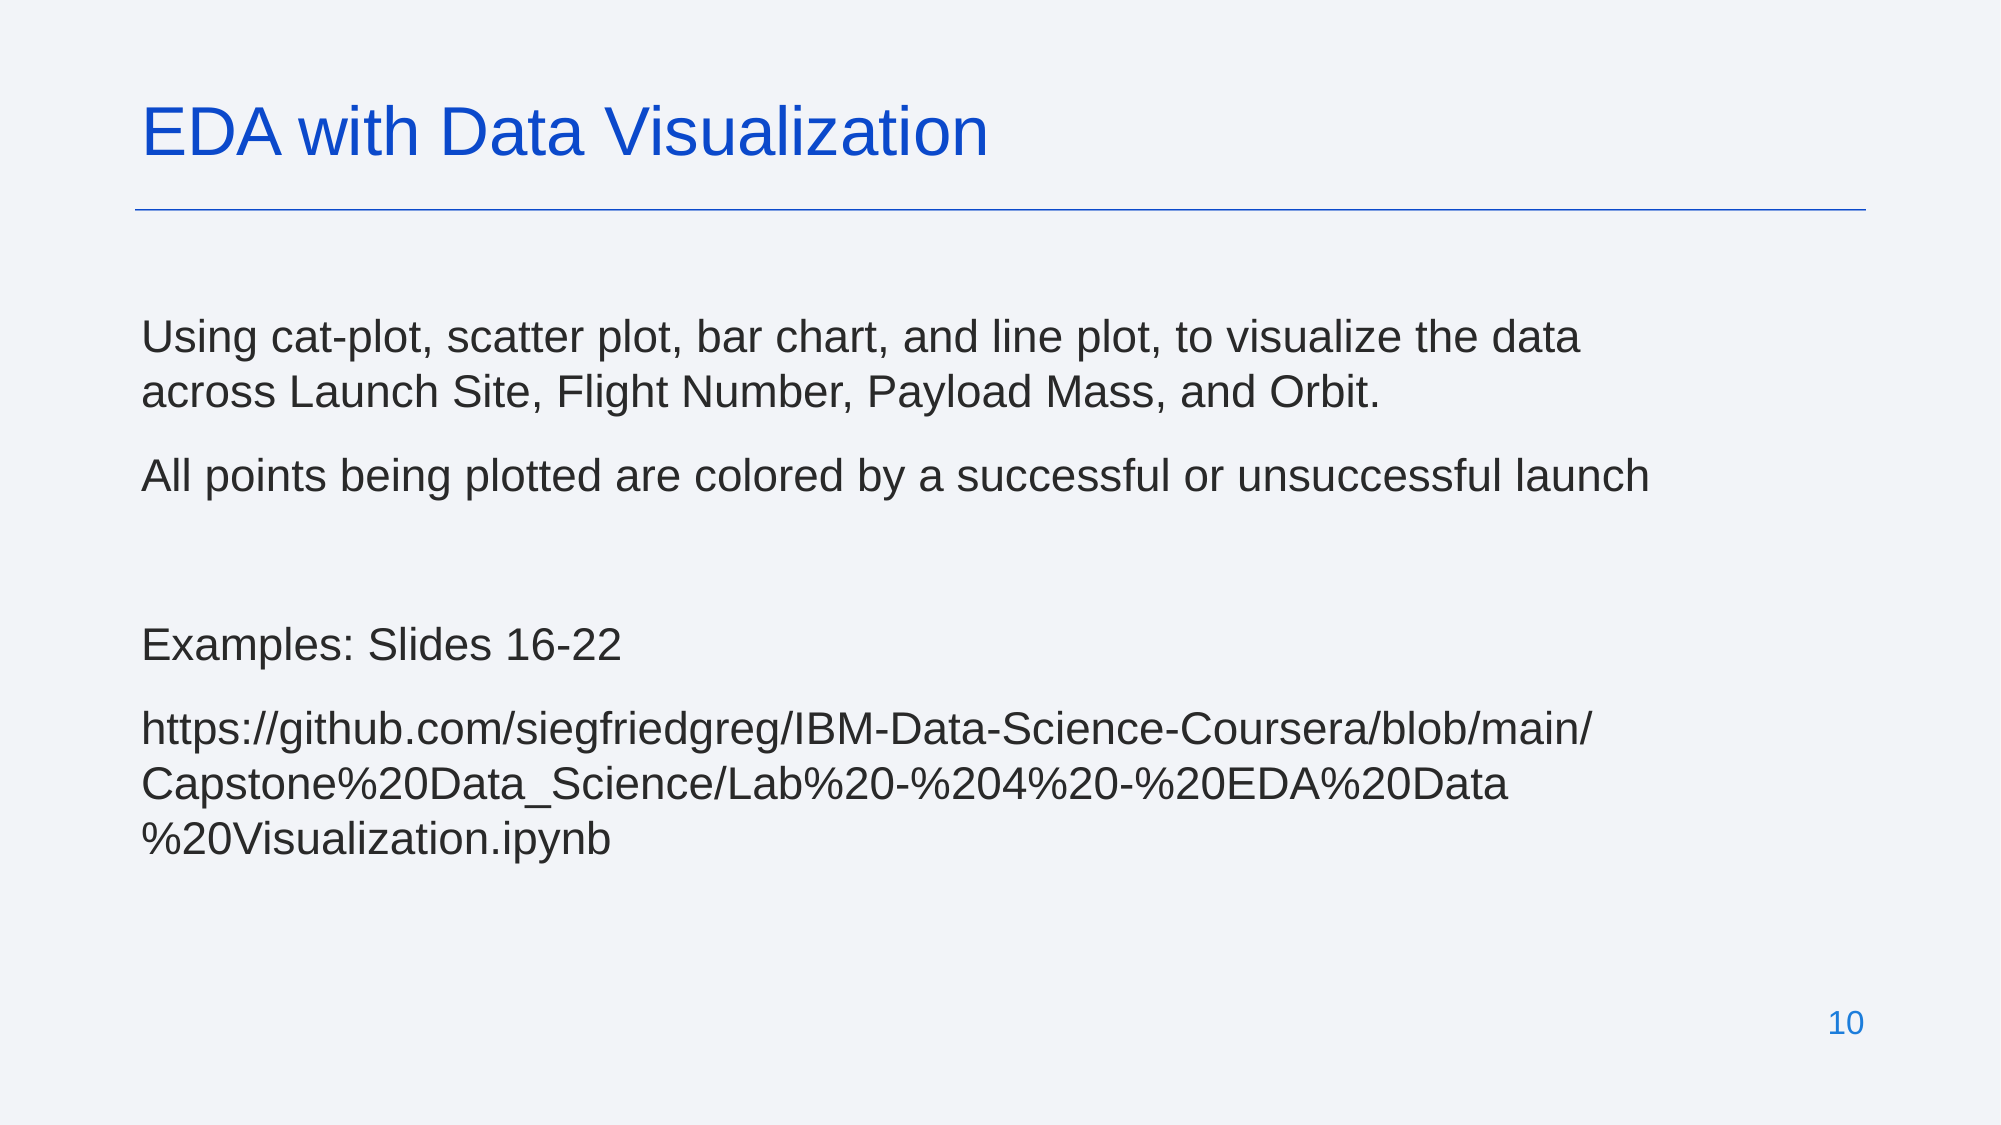

EDA with Data Visualization
Using cat-plot, scatter plot, bar chart, and line plot, to visualize the data across Launch Site, Flight Number, Payload Mass, and Orbit.
All points being plotted are colored by a successful or unsuccessful launch

Examples: Slides 16-22
https://github.com/siegfriedgreg/IBM-Data-Science-Coursera/blob/main/Capstone%20Data_Science/Lab%20-%204%20-%20EDA%20Data%20Visualization.ipynb

10